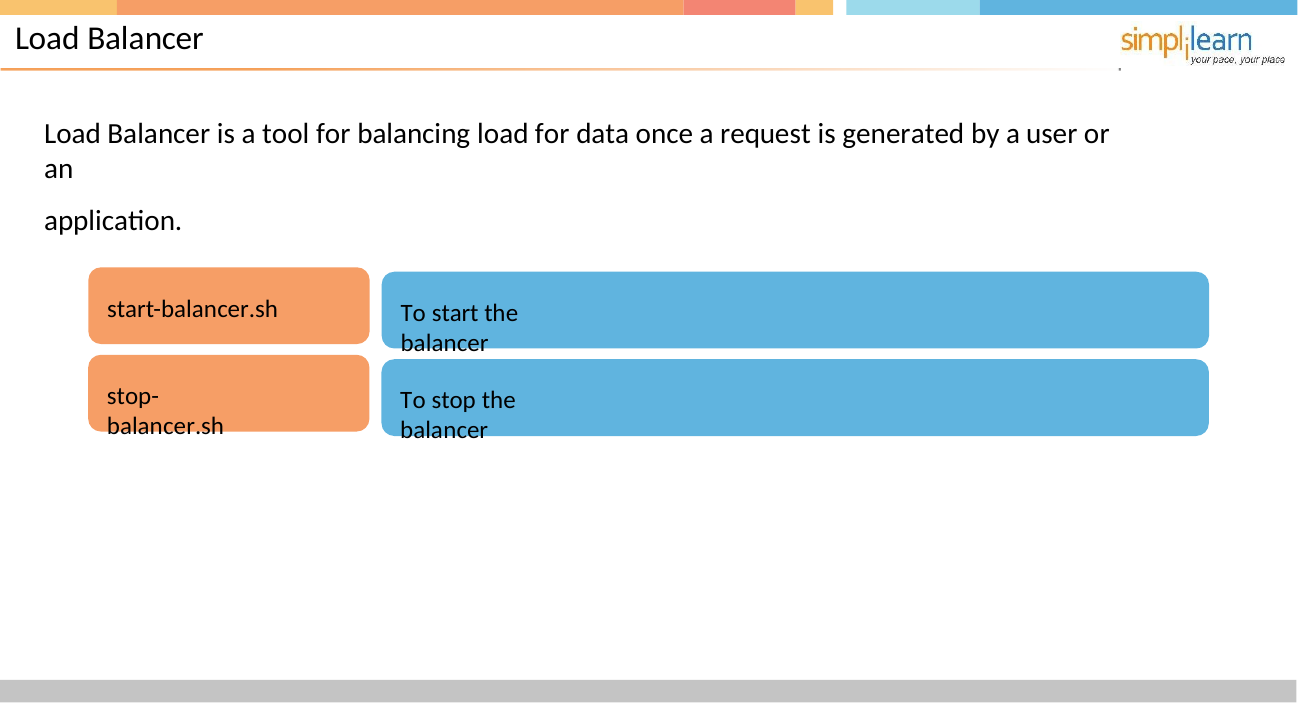

# Load Balancer

Load Balancer is a tool for balancing load for data once a request is generated by a user or an
application.

start-balancer.sh
To start the balancer

stop-balancer.sh
To stop the balancer